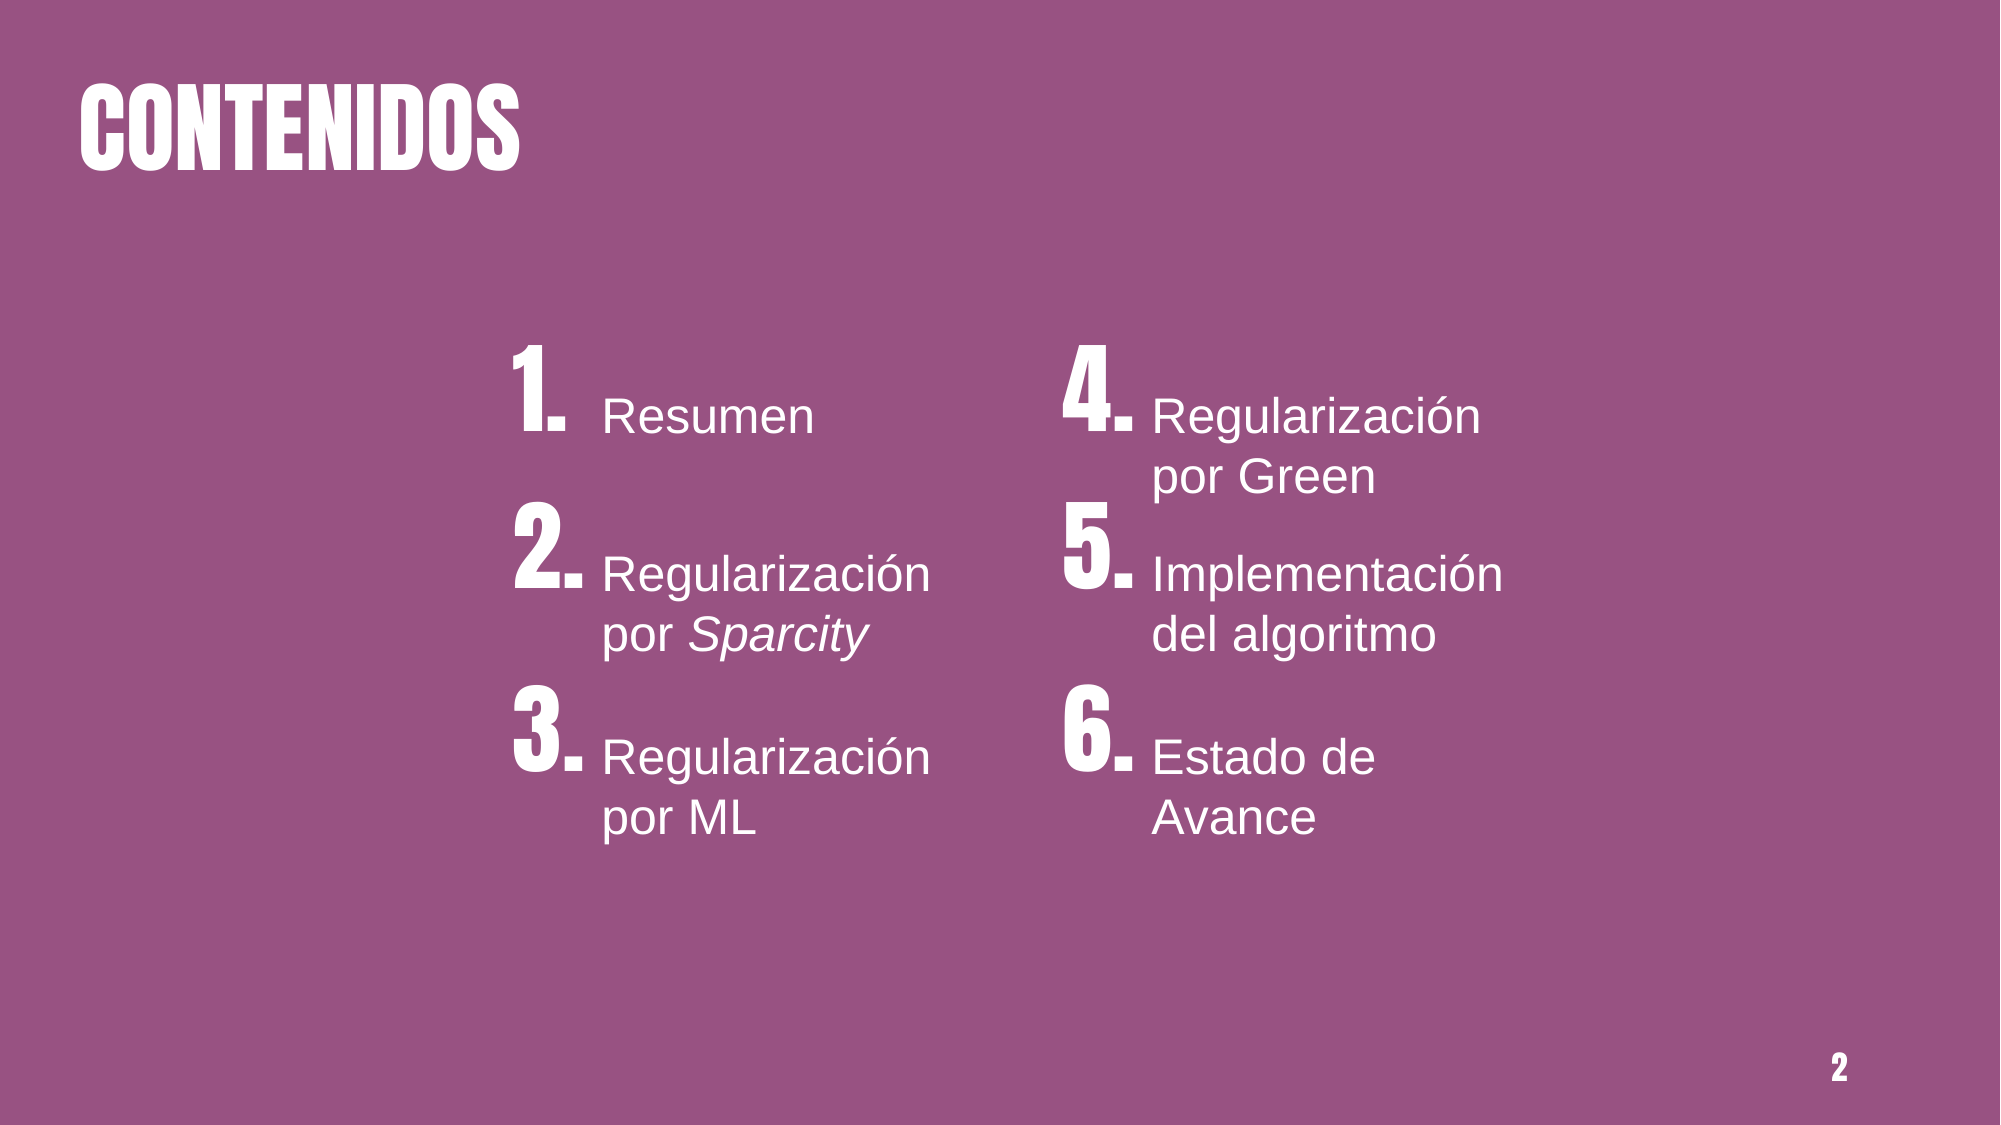

# CONTENIDOS
1.
4.
Resumen
Regularización por Green
2.
5.
Regularización por Sparcity
Implementación del algoritmo
3.
6.
Regularización por ML
Estado de Avance

2